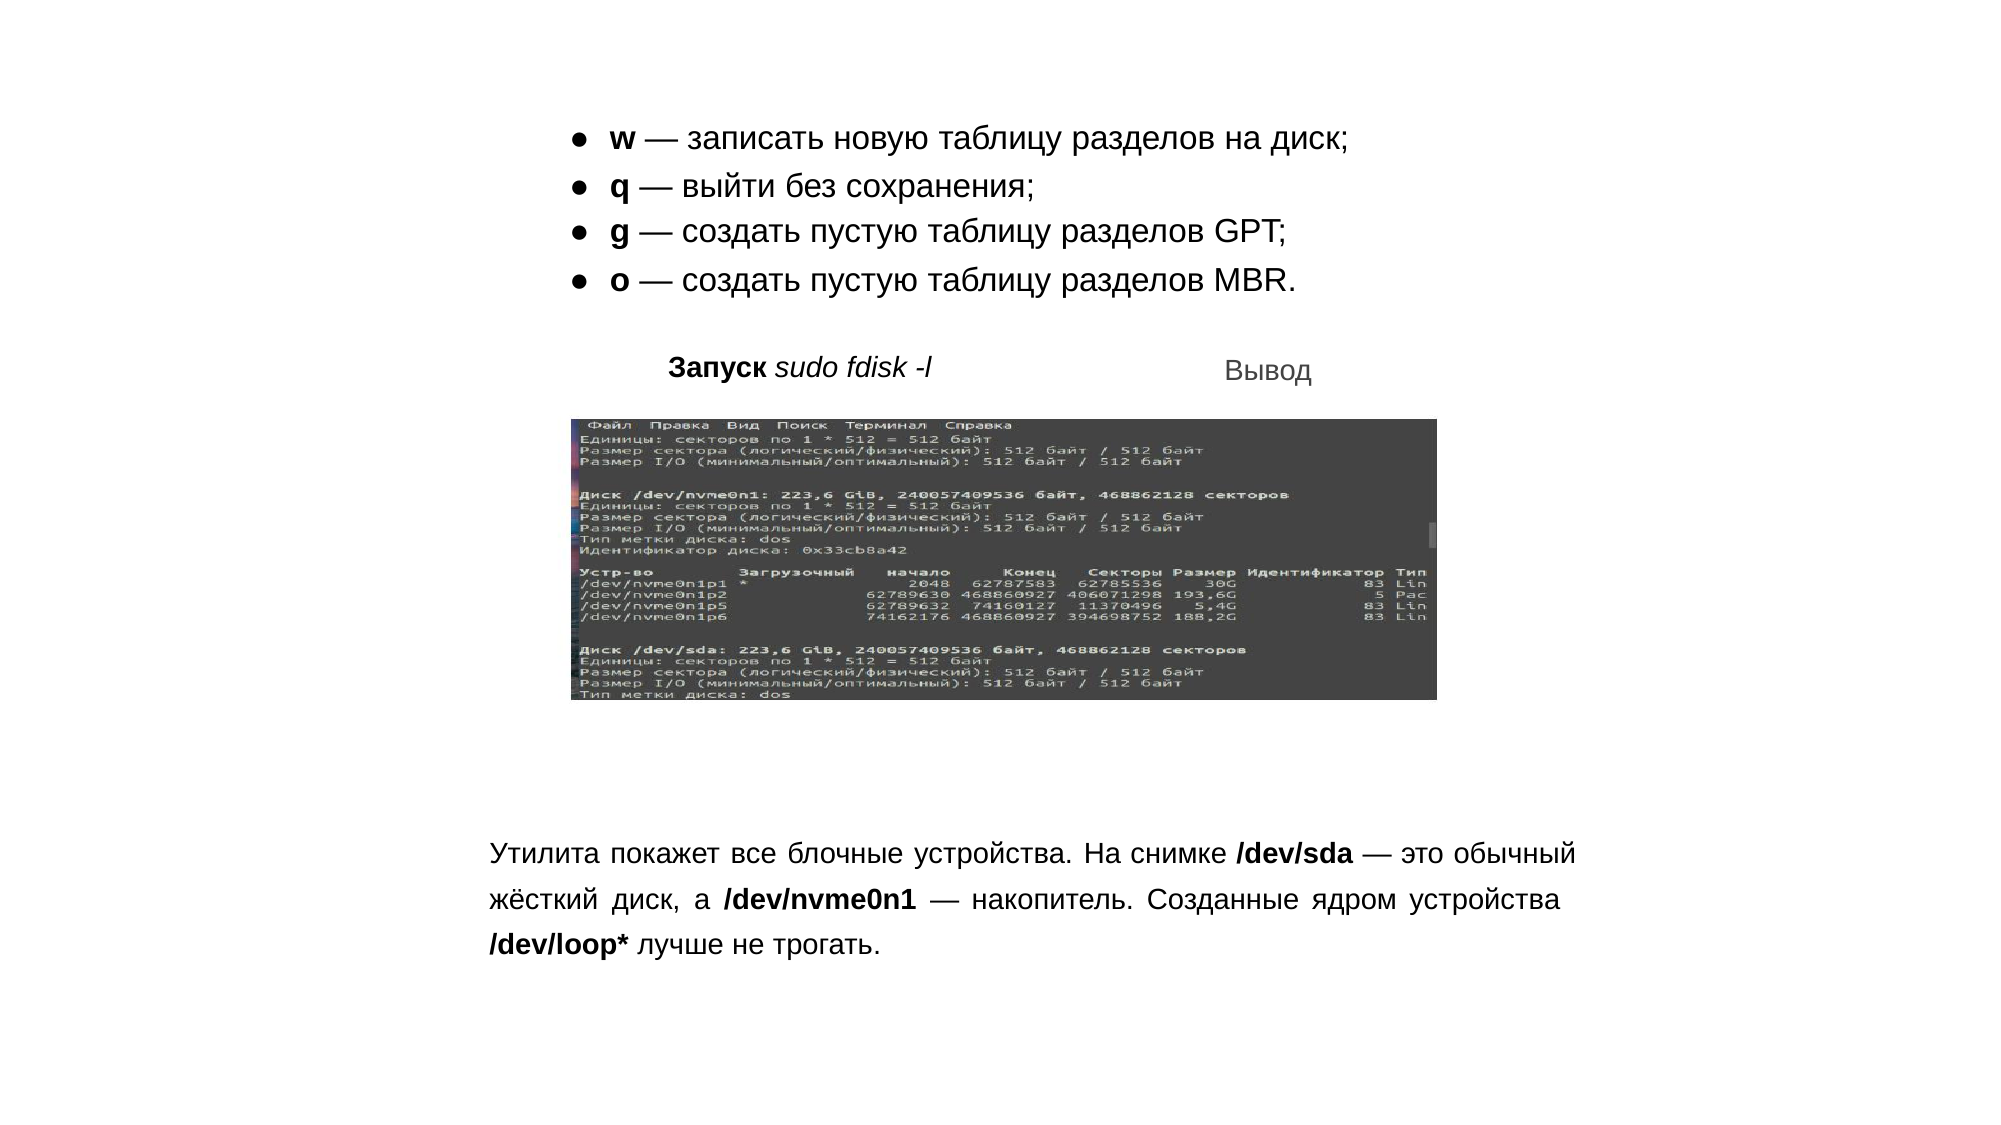

● w — записать новую таблицу разделов на диск;
● q — выйти без сохранения;
● g — создать пустую таблицу разделов GPT;
● o — создать пустую таблицу разделов MBR.

Запуск sudo fdisk -l
Вывод
Утилита покажет все блочные устройства. На снимке /dev/sda — это обычный
жёсткий диск, а /dev/nvme0n1 — накопитель. Созданные ядром устройства
/dev/loop* лучше не трогать.